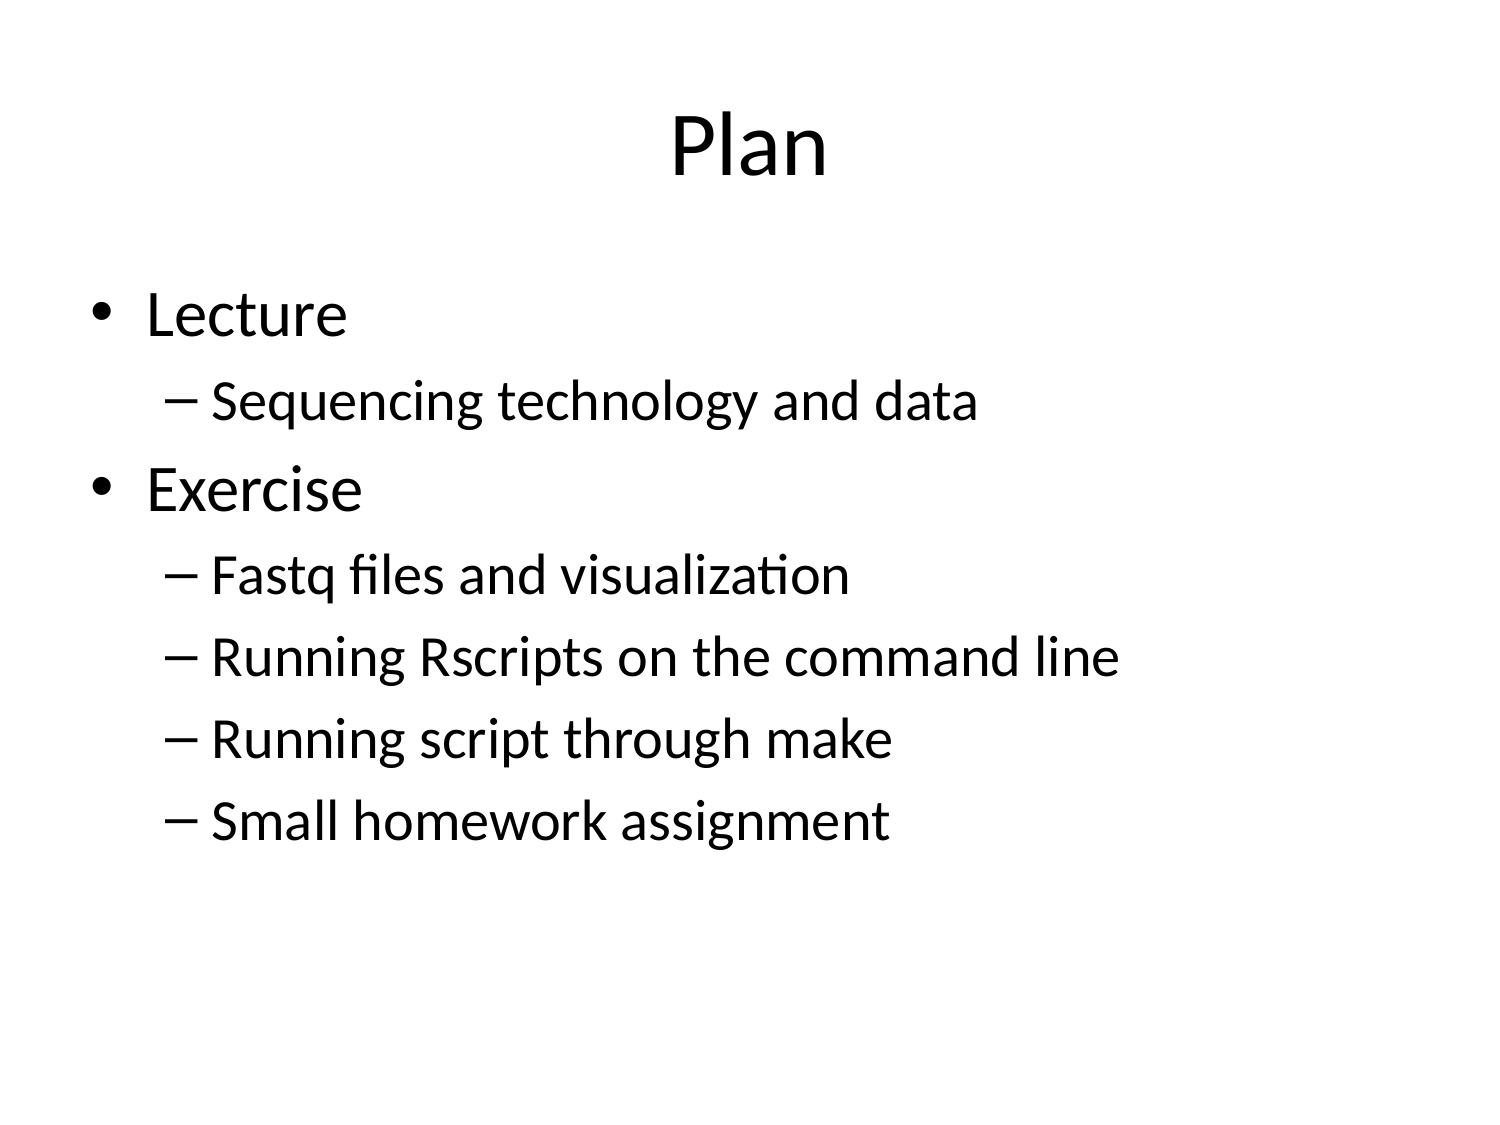

# Plan
Lecture
Sequencing technology and data
Exercise
Fastq files and visualization
Running Rscripts on the command line
Running script through make
Small homework assignment